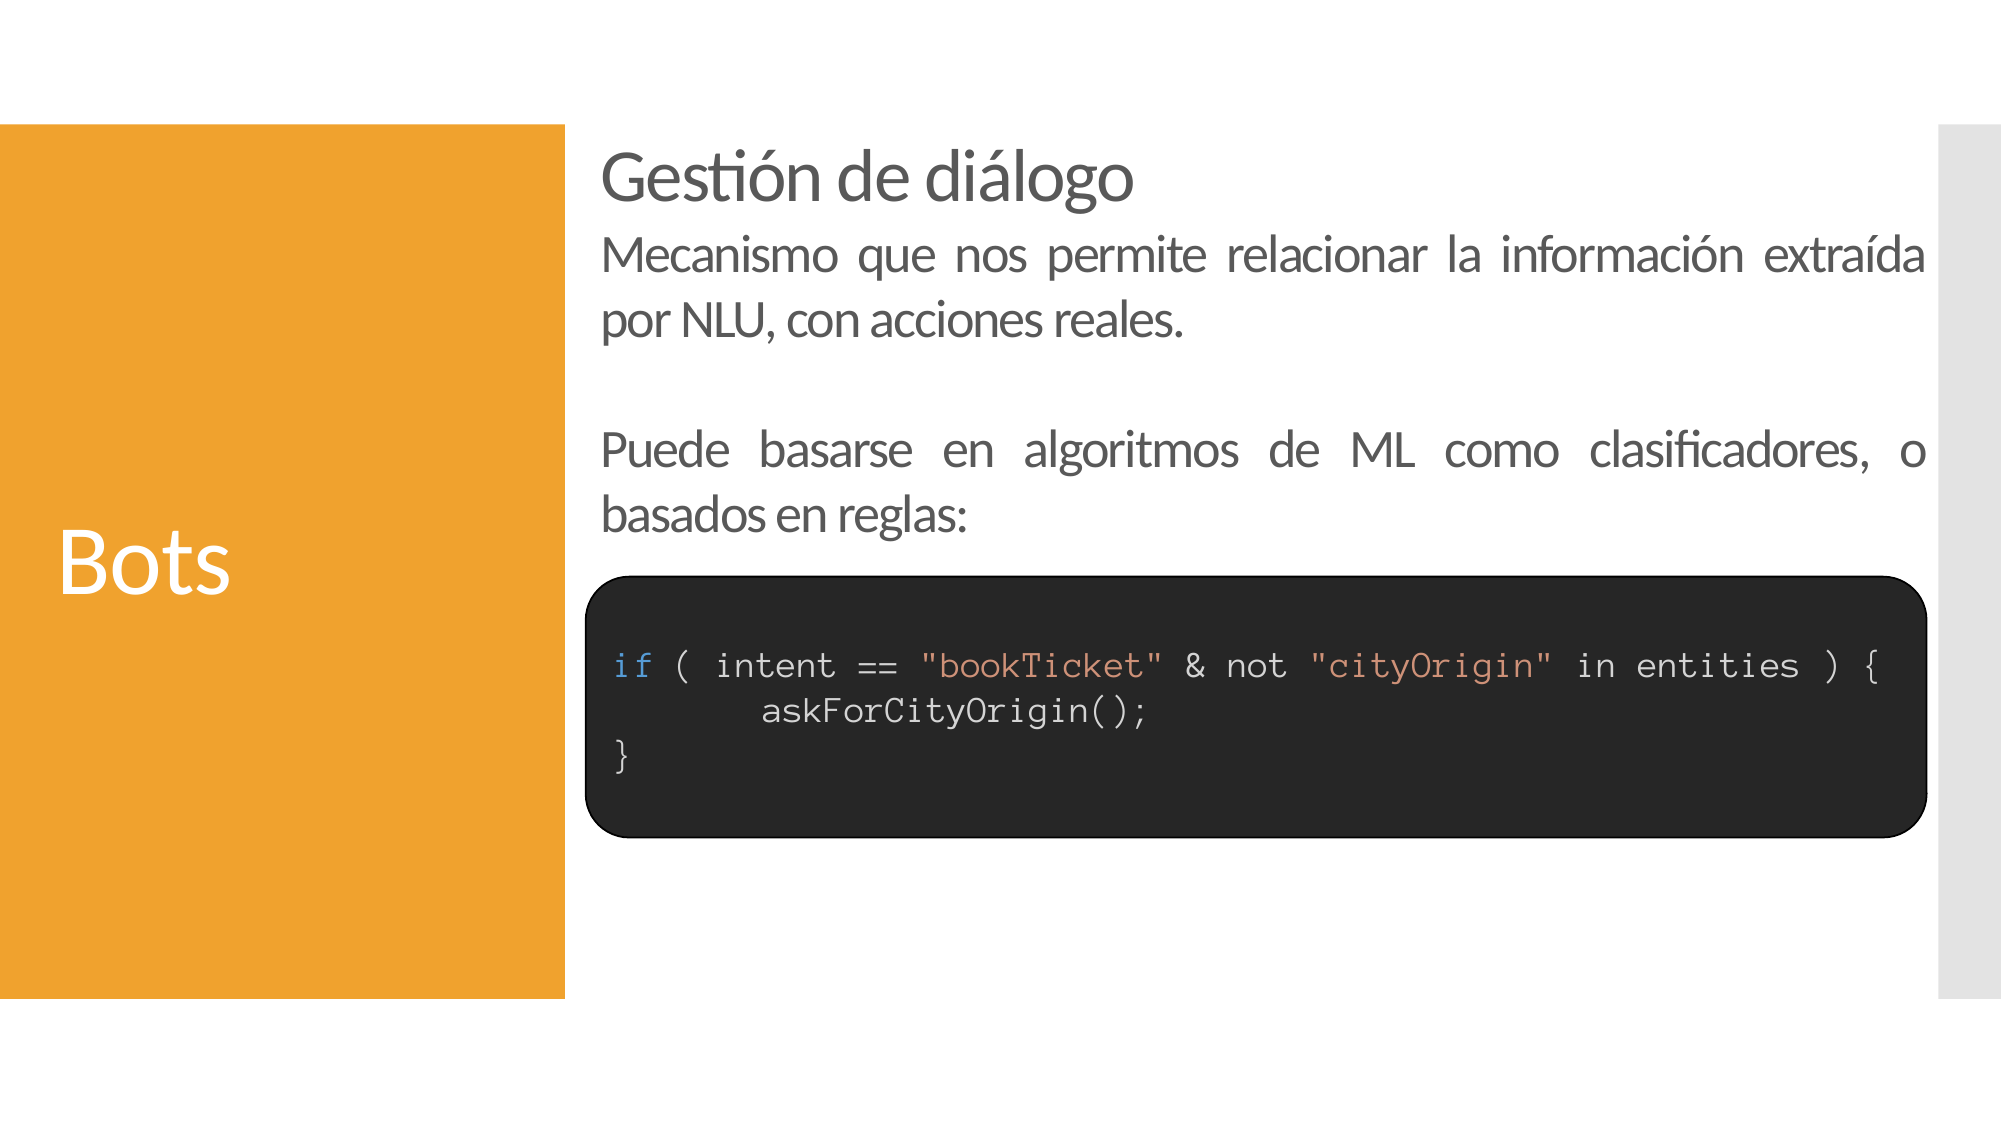

Gestión de diálogo
# Bots
Mecanismo que nos permite relacionar la información extraída por NLU, con acciones reales.

Puede basarse en algoritmos de ML como clasificadores, o basados en reglas:

if ( intent == "bookTicket" & not "cityOrigin" in entities ) {
	askForCityOrigin();
}